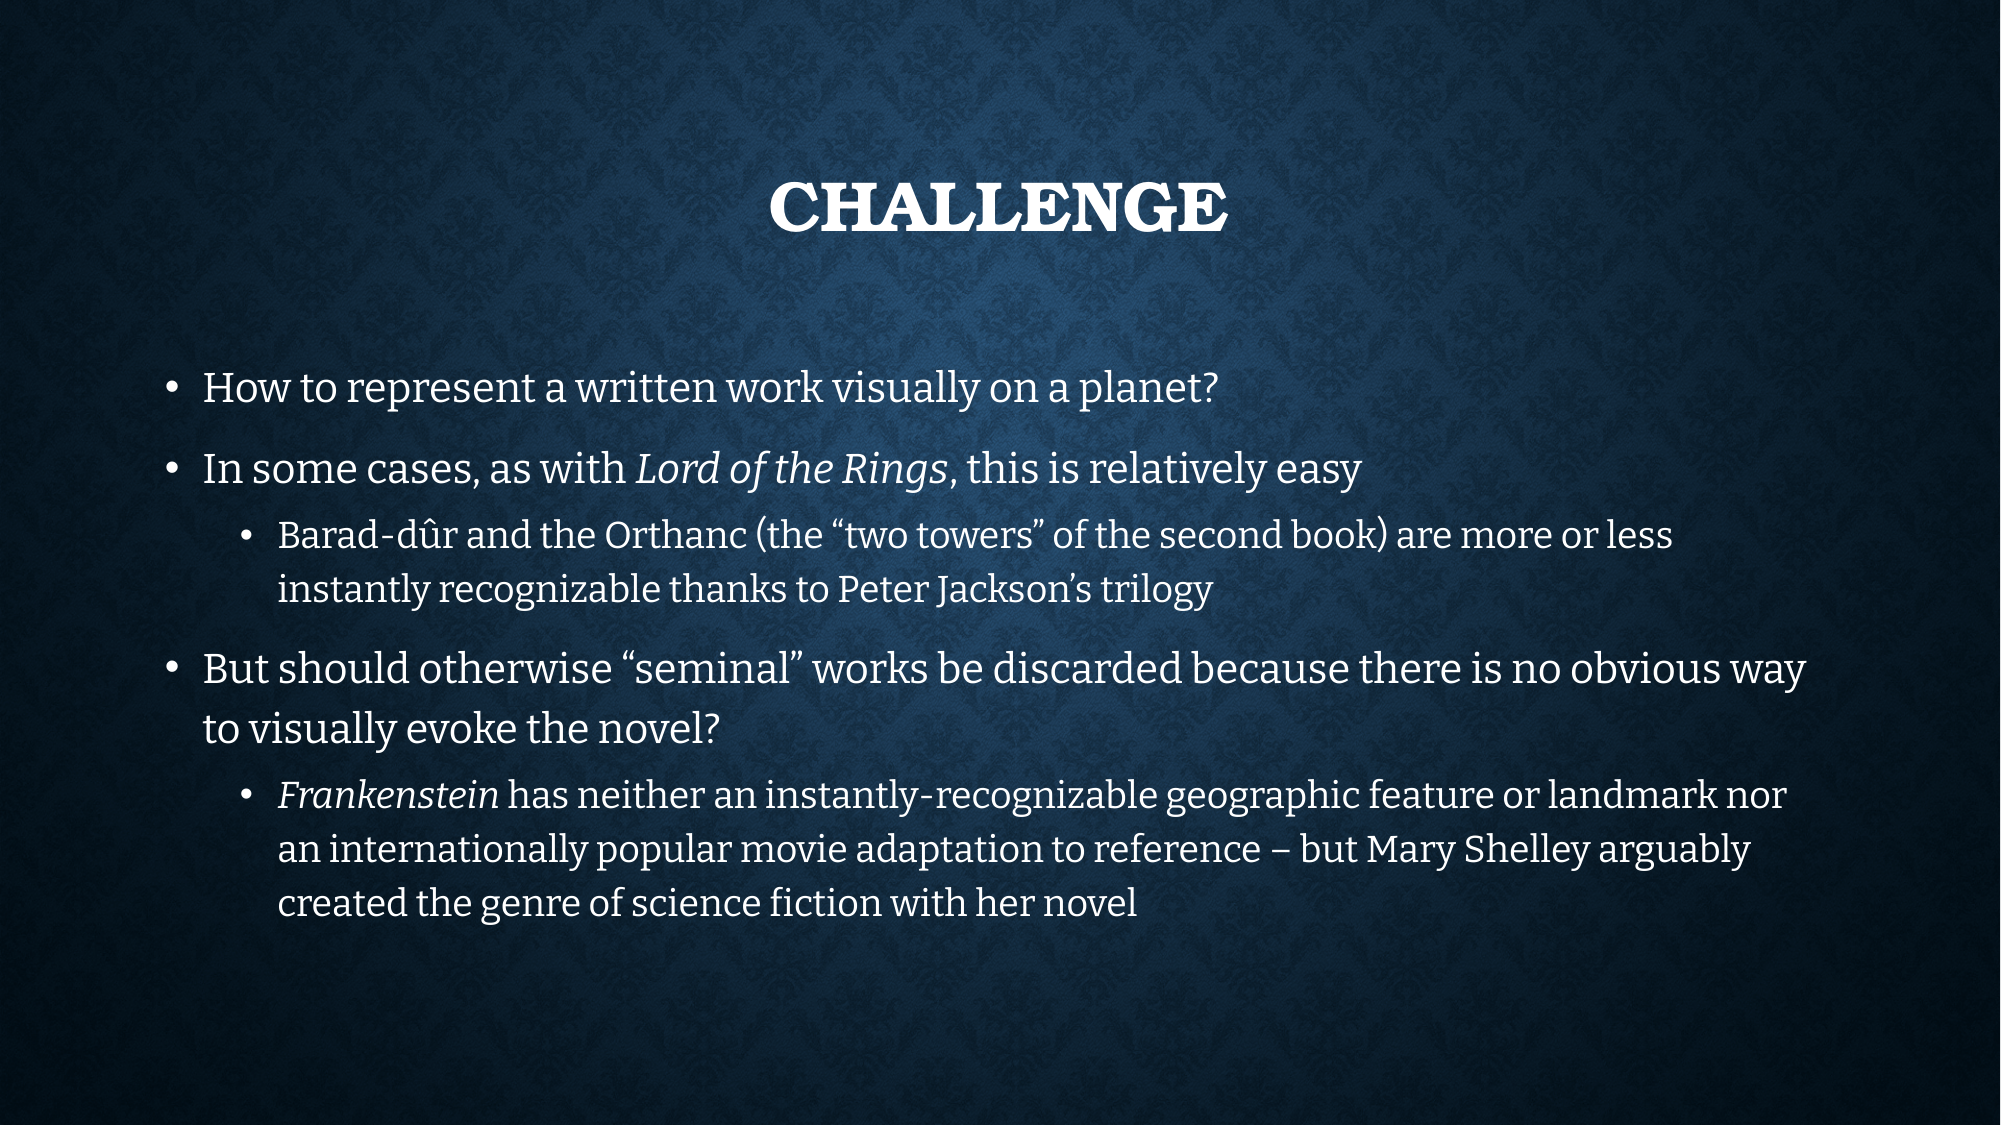

# Challenge
How to represent a written work visually on a planet?
In some cases, as with Lord of the Rings, this is relatively easy
Barad-dûr and the Orthanc (the “two towers” of the second book) are more or less instantly recognizable thanks to Peter Jackson’s trilogy
But should otherwise “seminal” works be discarded because there is no obvious way to visually evoke the novel?
Frankenstein has neither an instantly-recognizable geographic feature or landmark nor an internationally popular movie adaptation to reference – but Mary Shelley arguably created the genre of science fiction with her novel